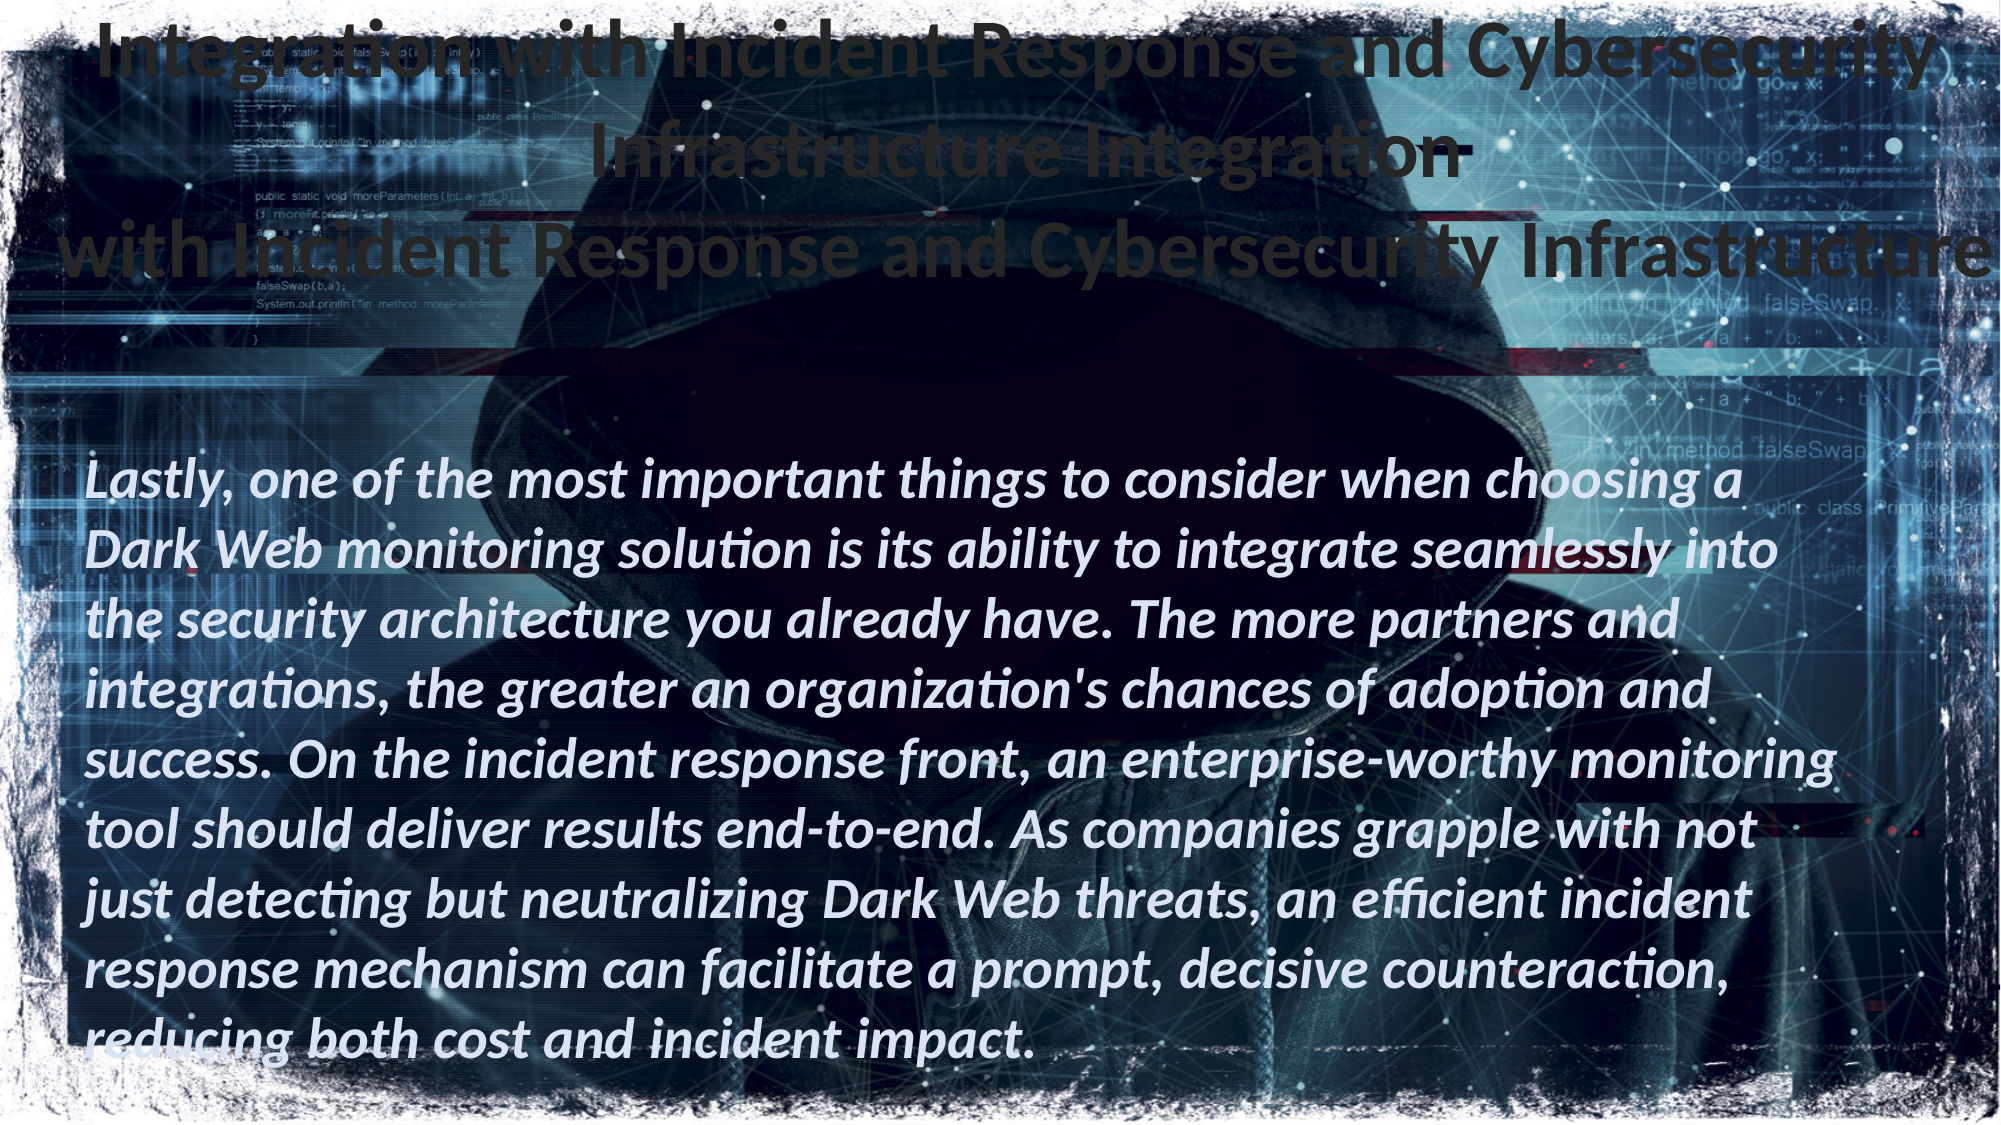

Integration with Incident Response and Cybersecurity
 Infrastructure Integration
 with Incident Response and Cybersecurity Infrastructure
Lastly, one of the most important things to consider when choosing a Dark Web monitoring solution is its ability to integrate seamlessly into the security architecture you already have. The more partners and integrations, the greater an organization's chances of adoption and success. On the incident response front, an enterprise-worthy monitoring tool should deliver results end-to-end. As companies grapple with not just detecting but neutralizing Dark Web threats, an efficient incident response mechanism can facilitate a prompt, decisive counteraction, reducing both cost and incident impact.